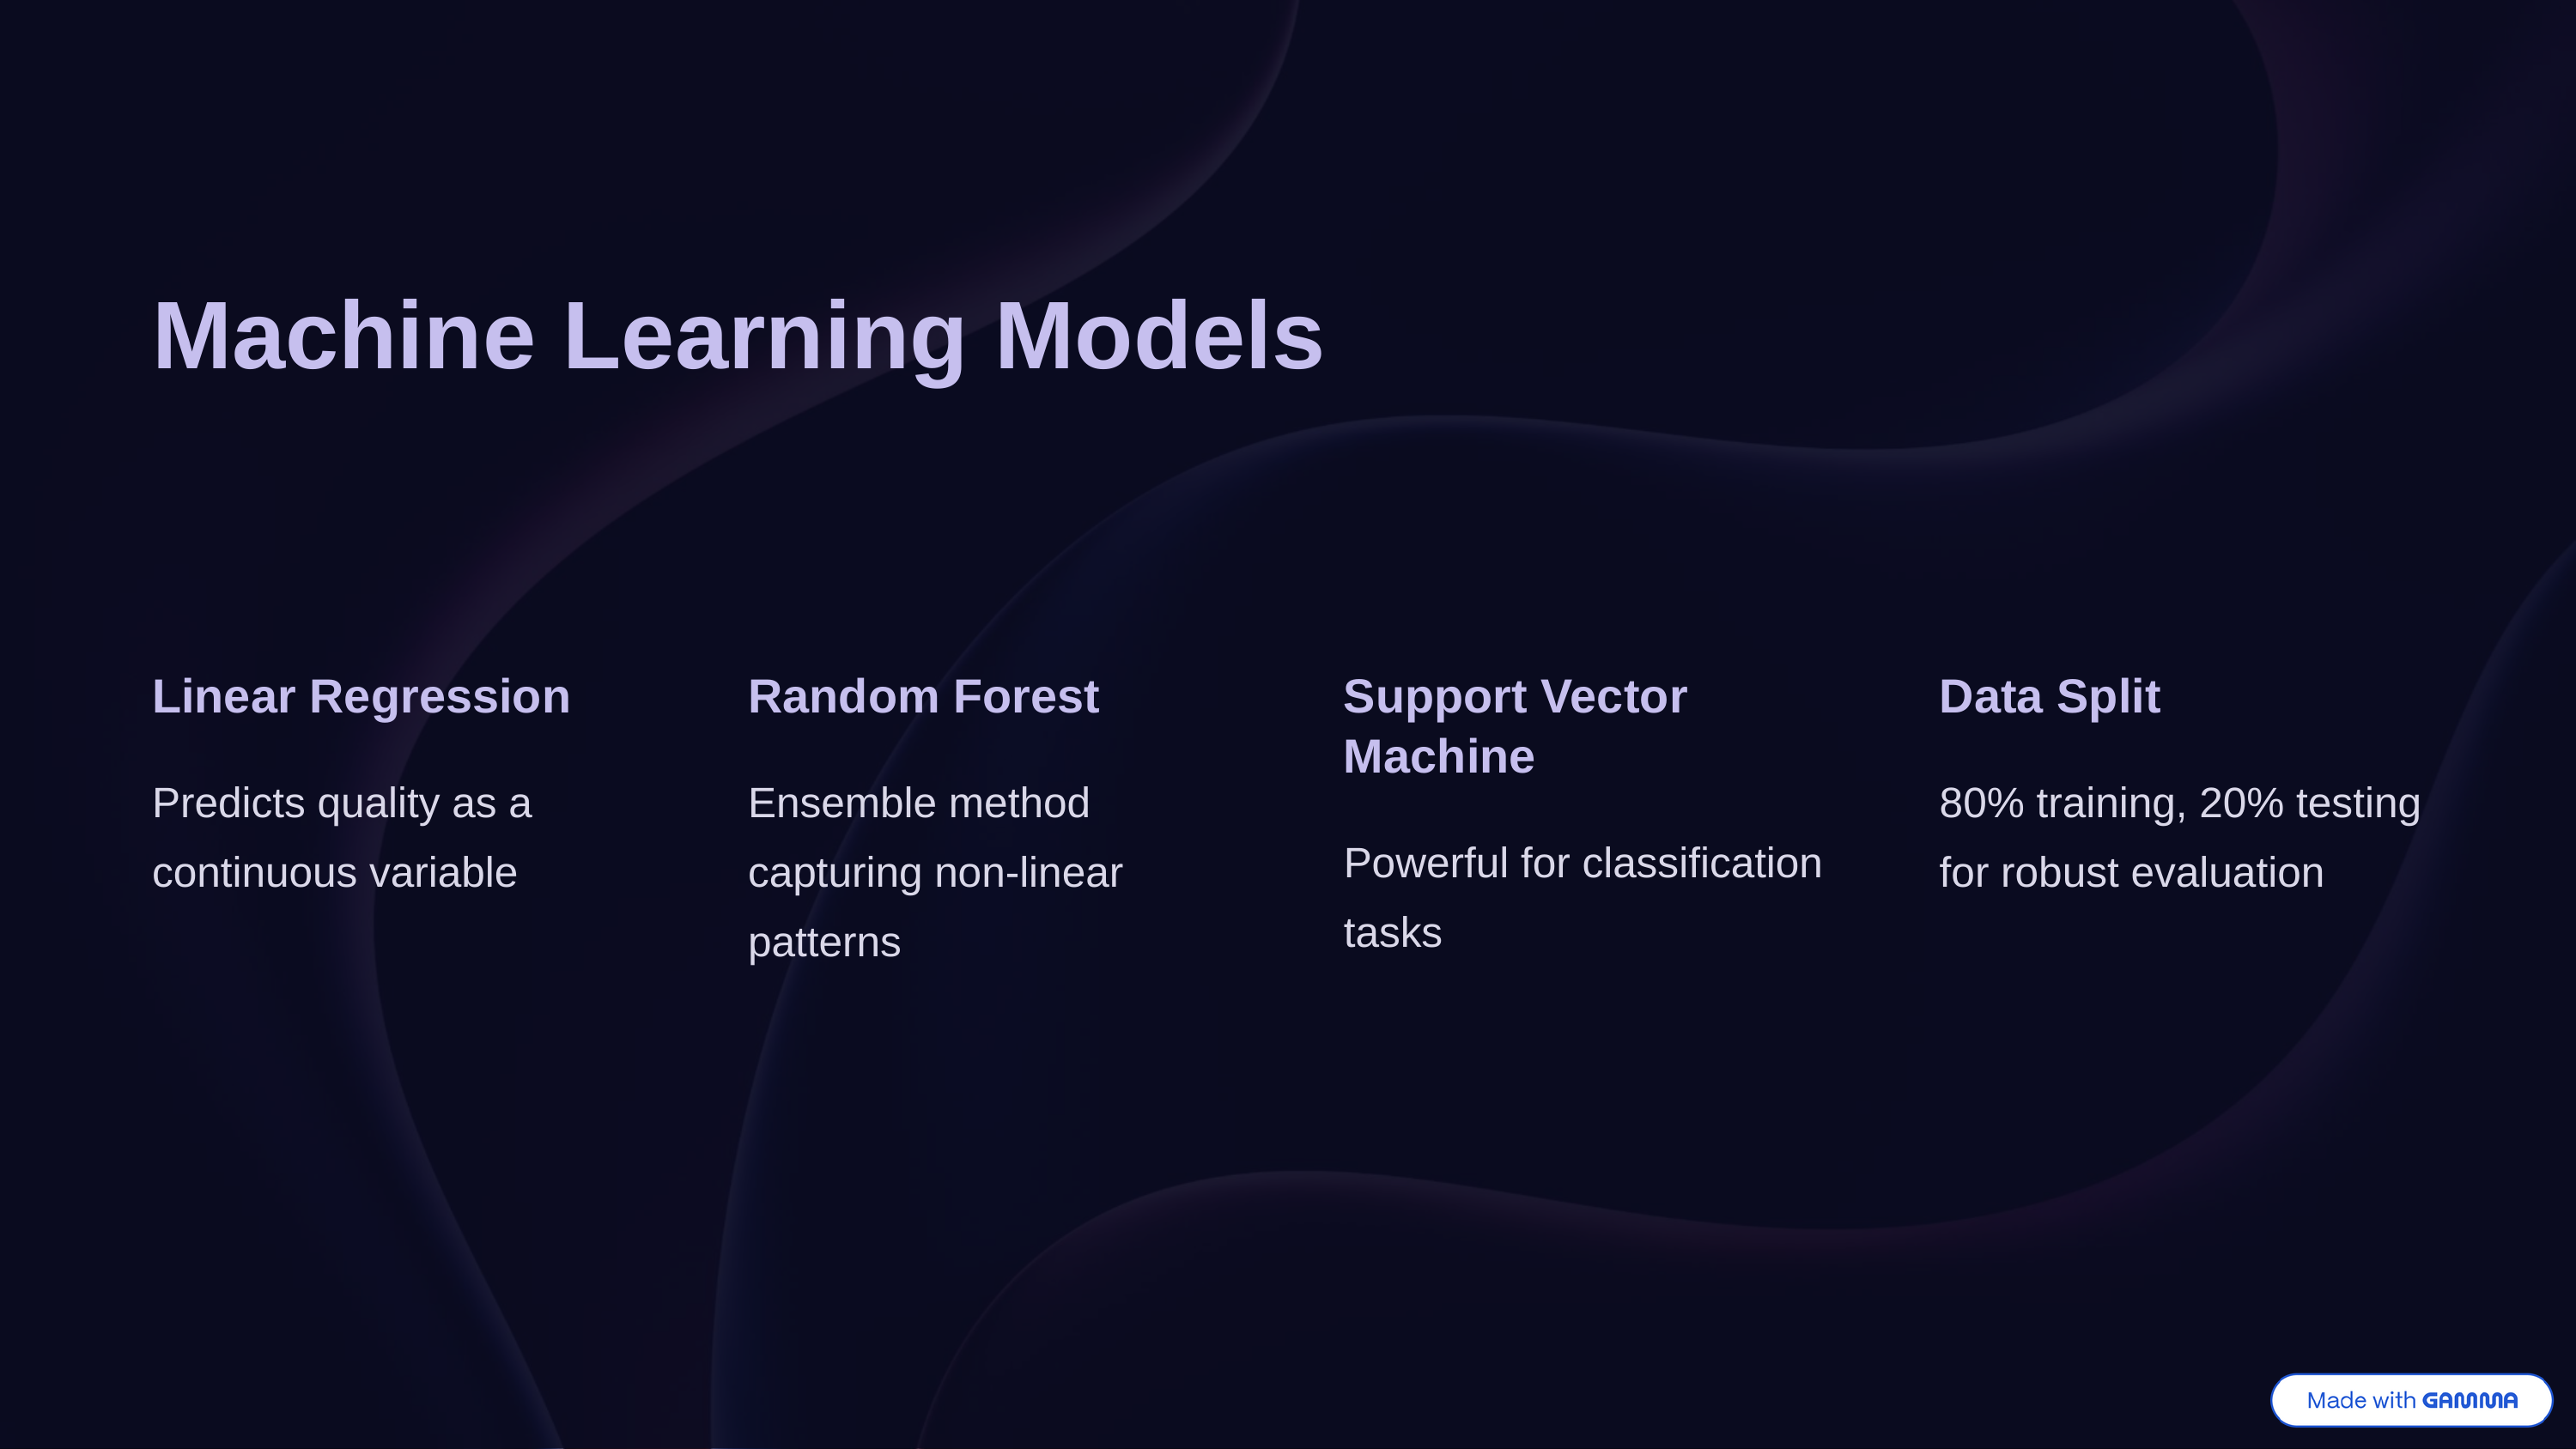

Machine Learning Models

Linear Regression

Random Forest

Support Vector Machine

Data Split

Predicts quality as a continuous variable

Ensemble method capturing non-linear patterns

80% training, 20% testing for robust evaluation

Powerful for classification tasks